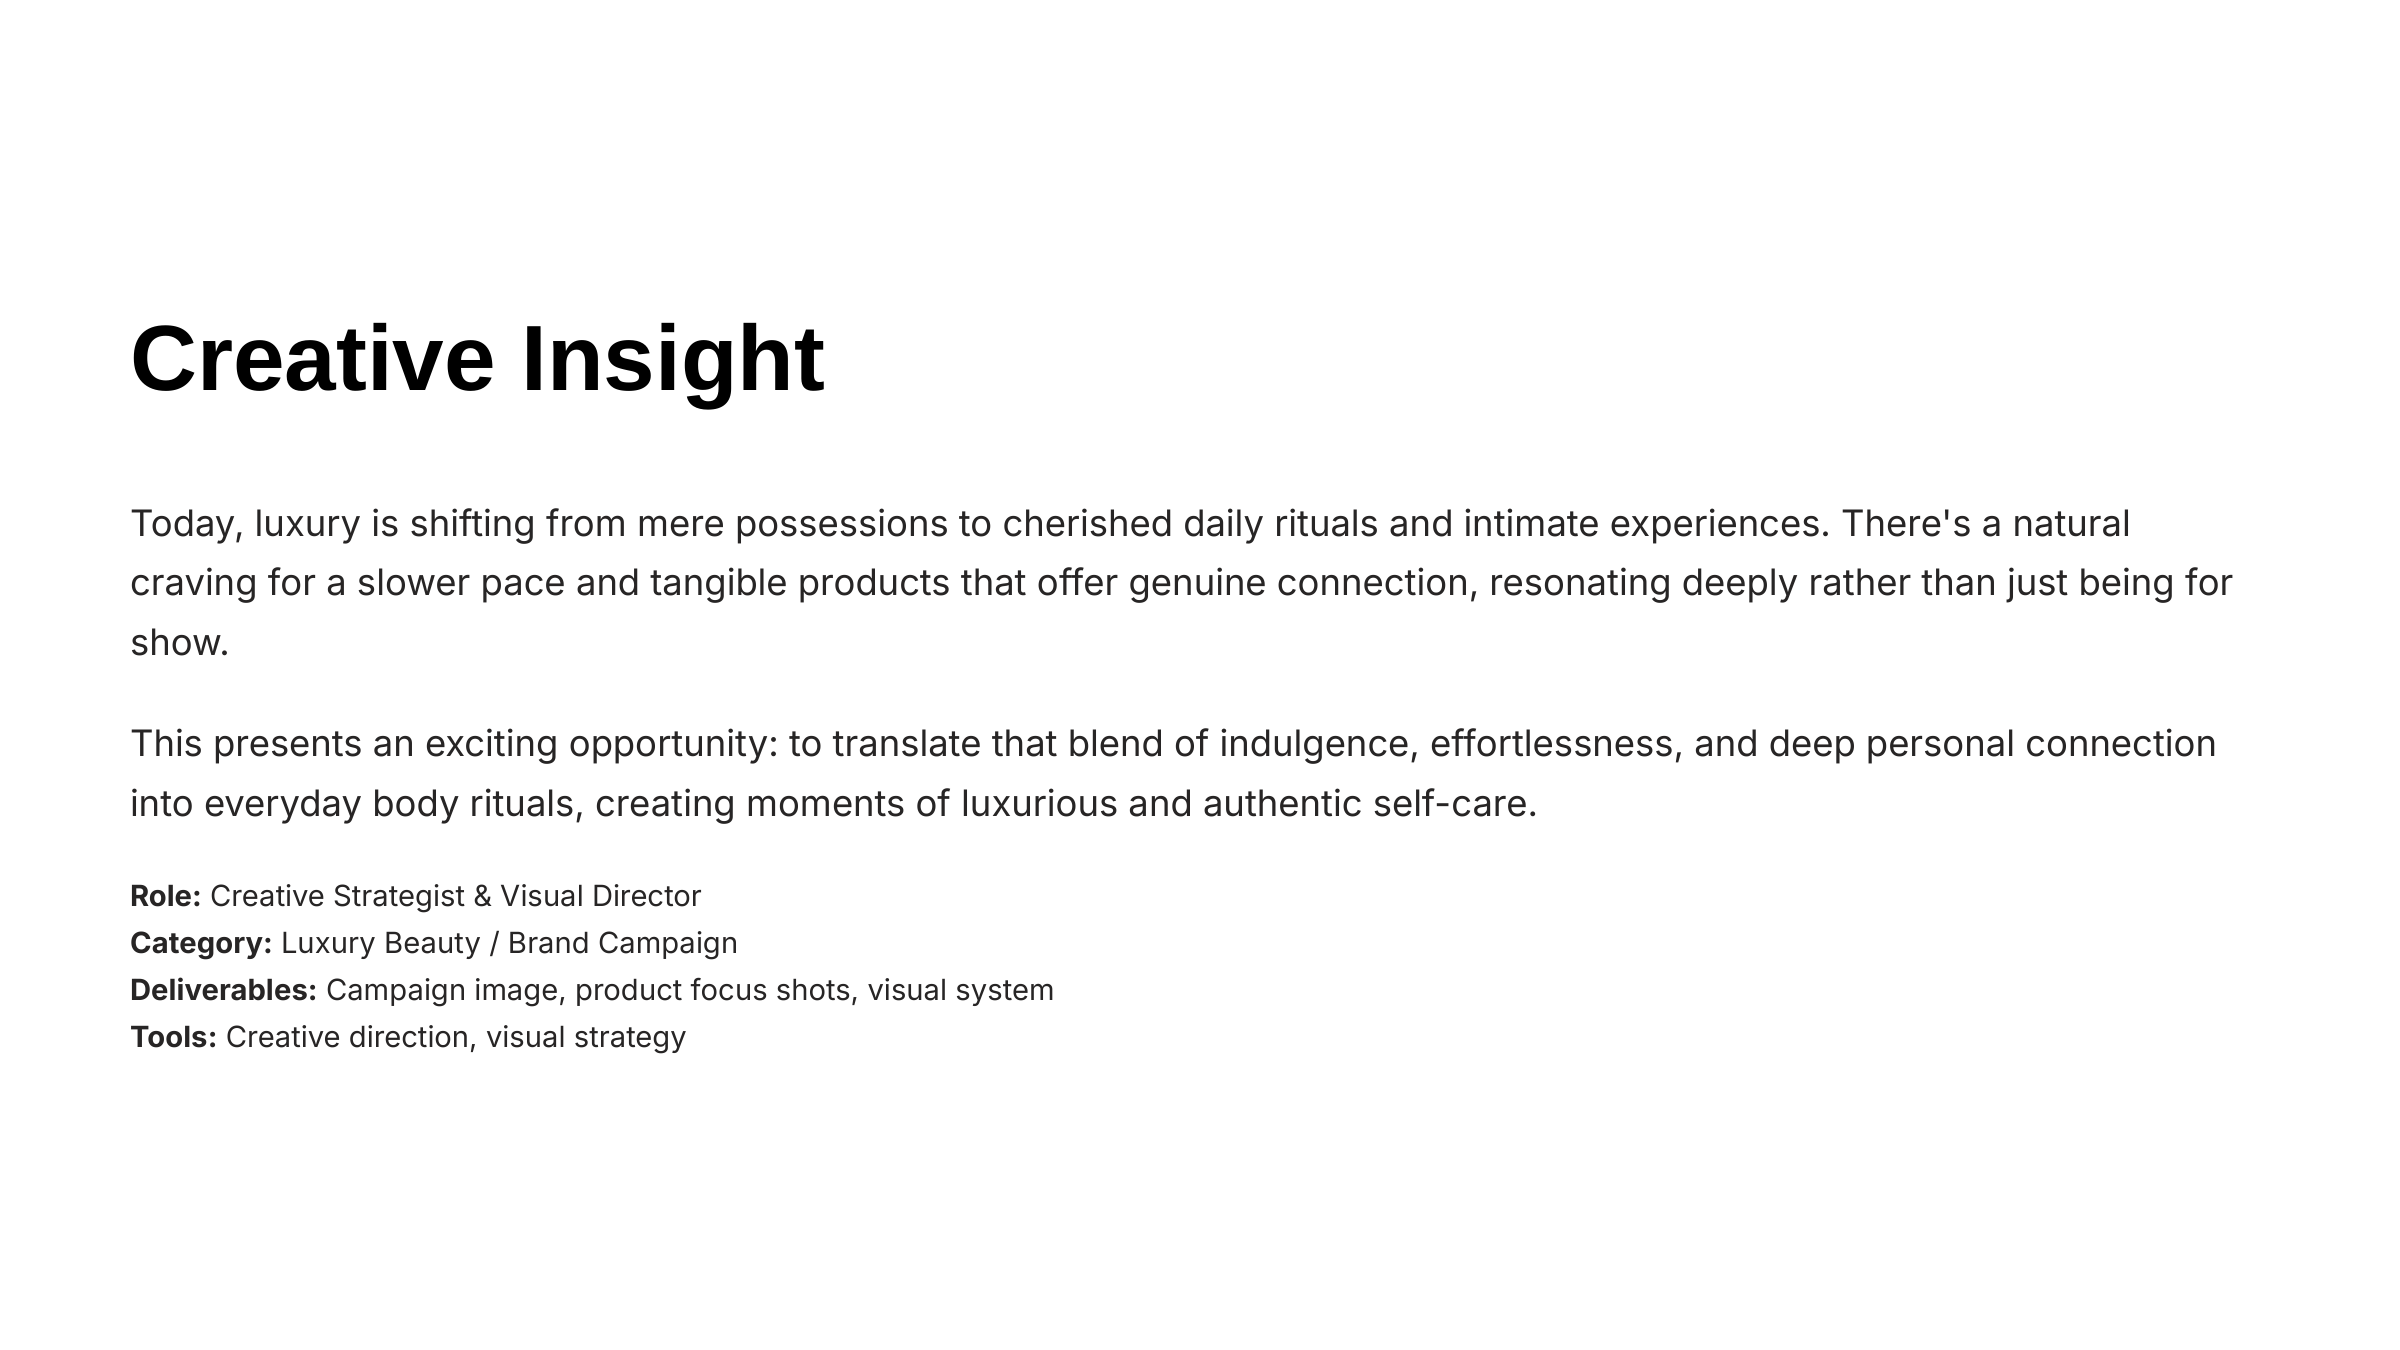

Creative Insight
Today, luxury is shifting from mere possessions to cherished daily rituals and intimate experiences. There's a natural craving for a slower pace and tangible products that offer genuine connection, resonating deeply rather than just being for show.
This presents an exciting opportunity: to translate that blend of indulgence, effortlessness, and deep personal connection into everyday body rituals, creating moments of luxurious and authentic self-care.
Role: Creative Strategist & Visual Director
Category: Luxury Beauty / Brand Campaign
Deliverables: Campaign image, product focus shots, visual system
Tools: Creative direction, visual strategy